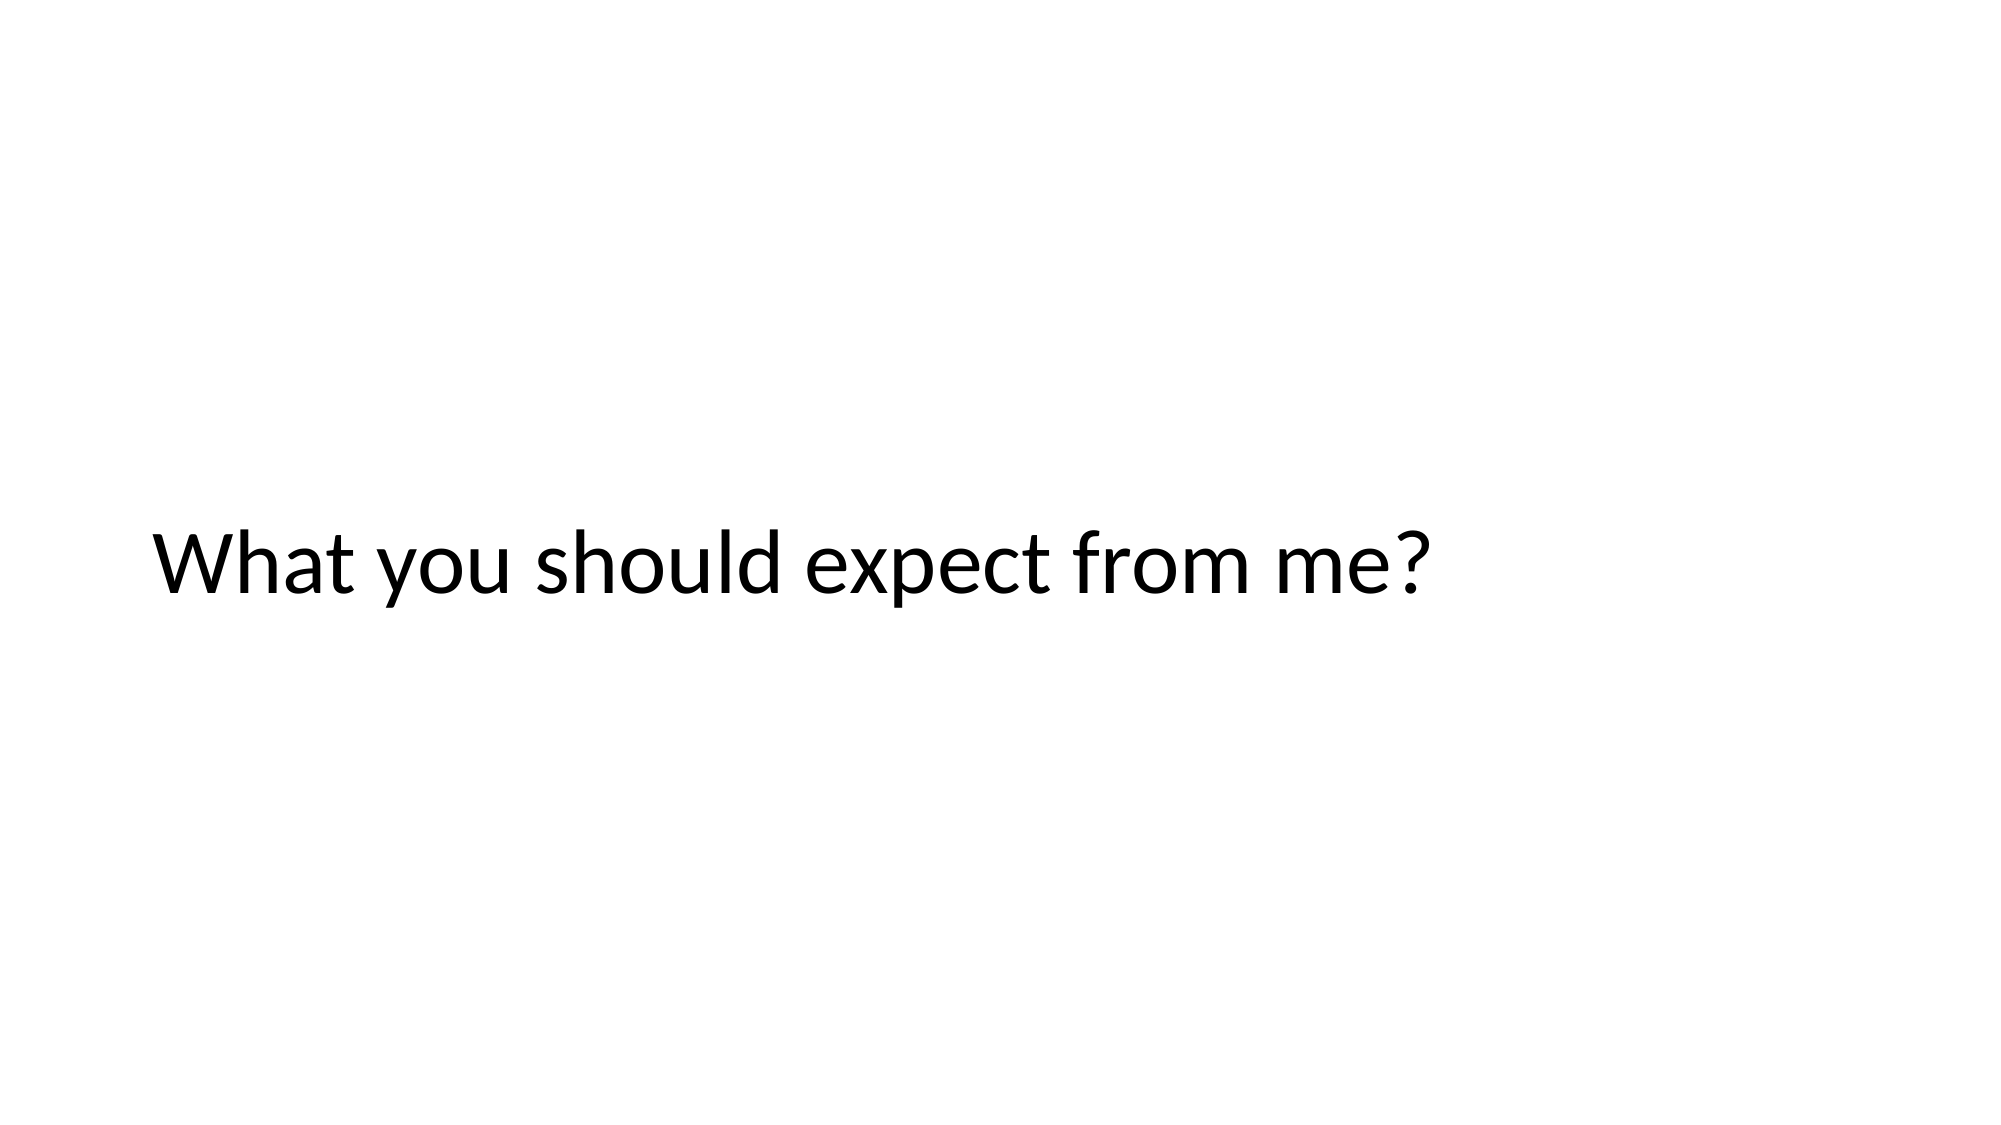

# What you should expect from me?